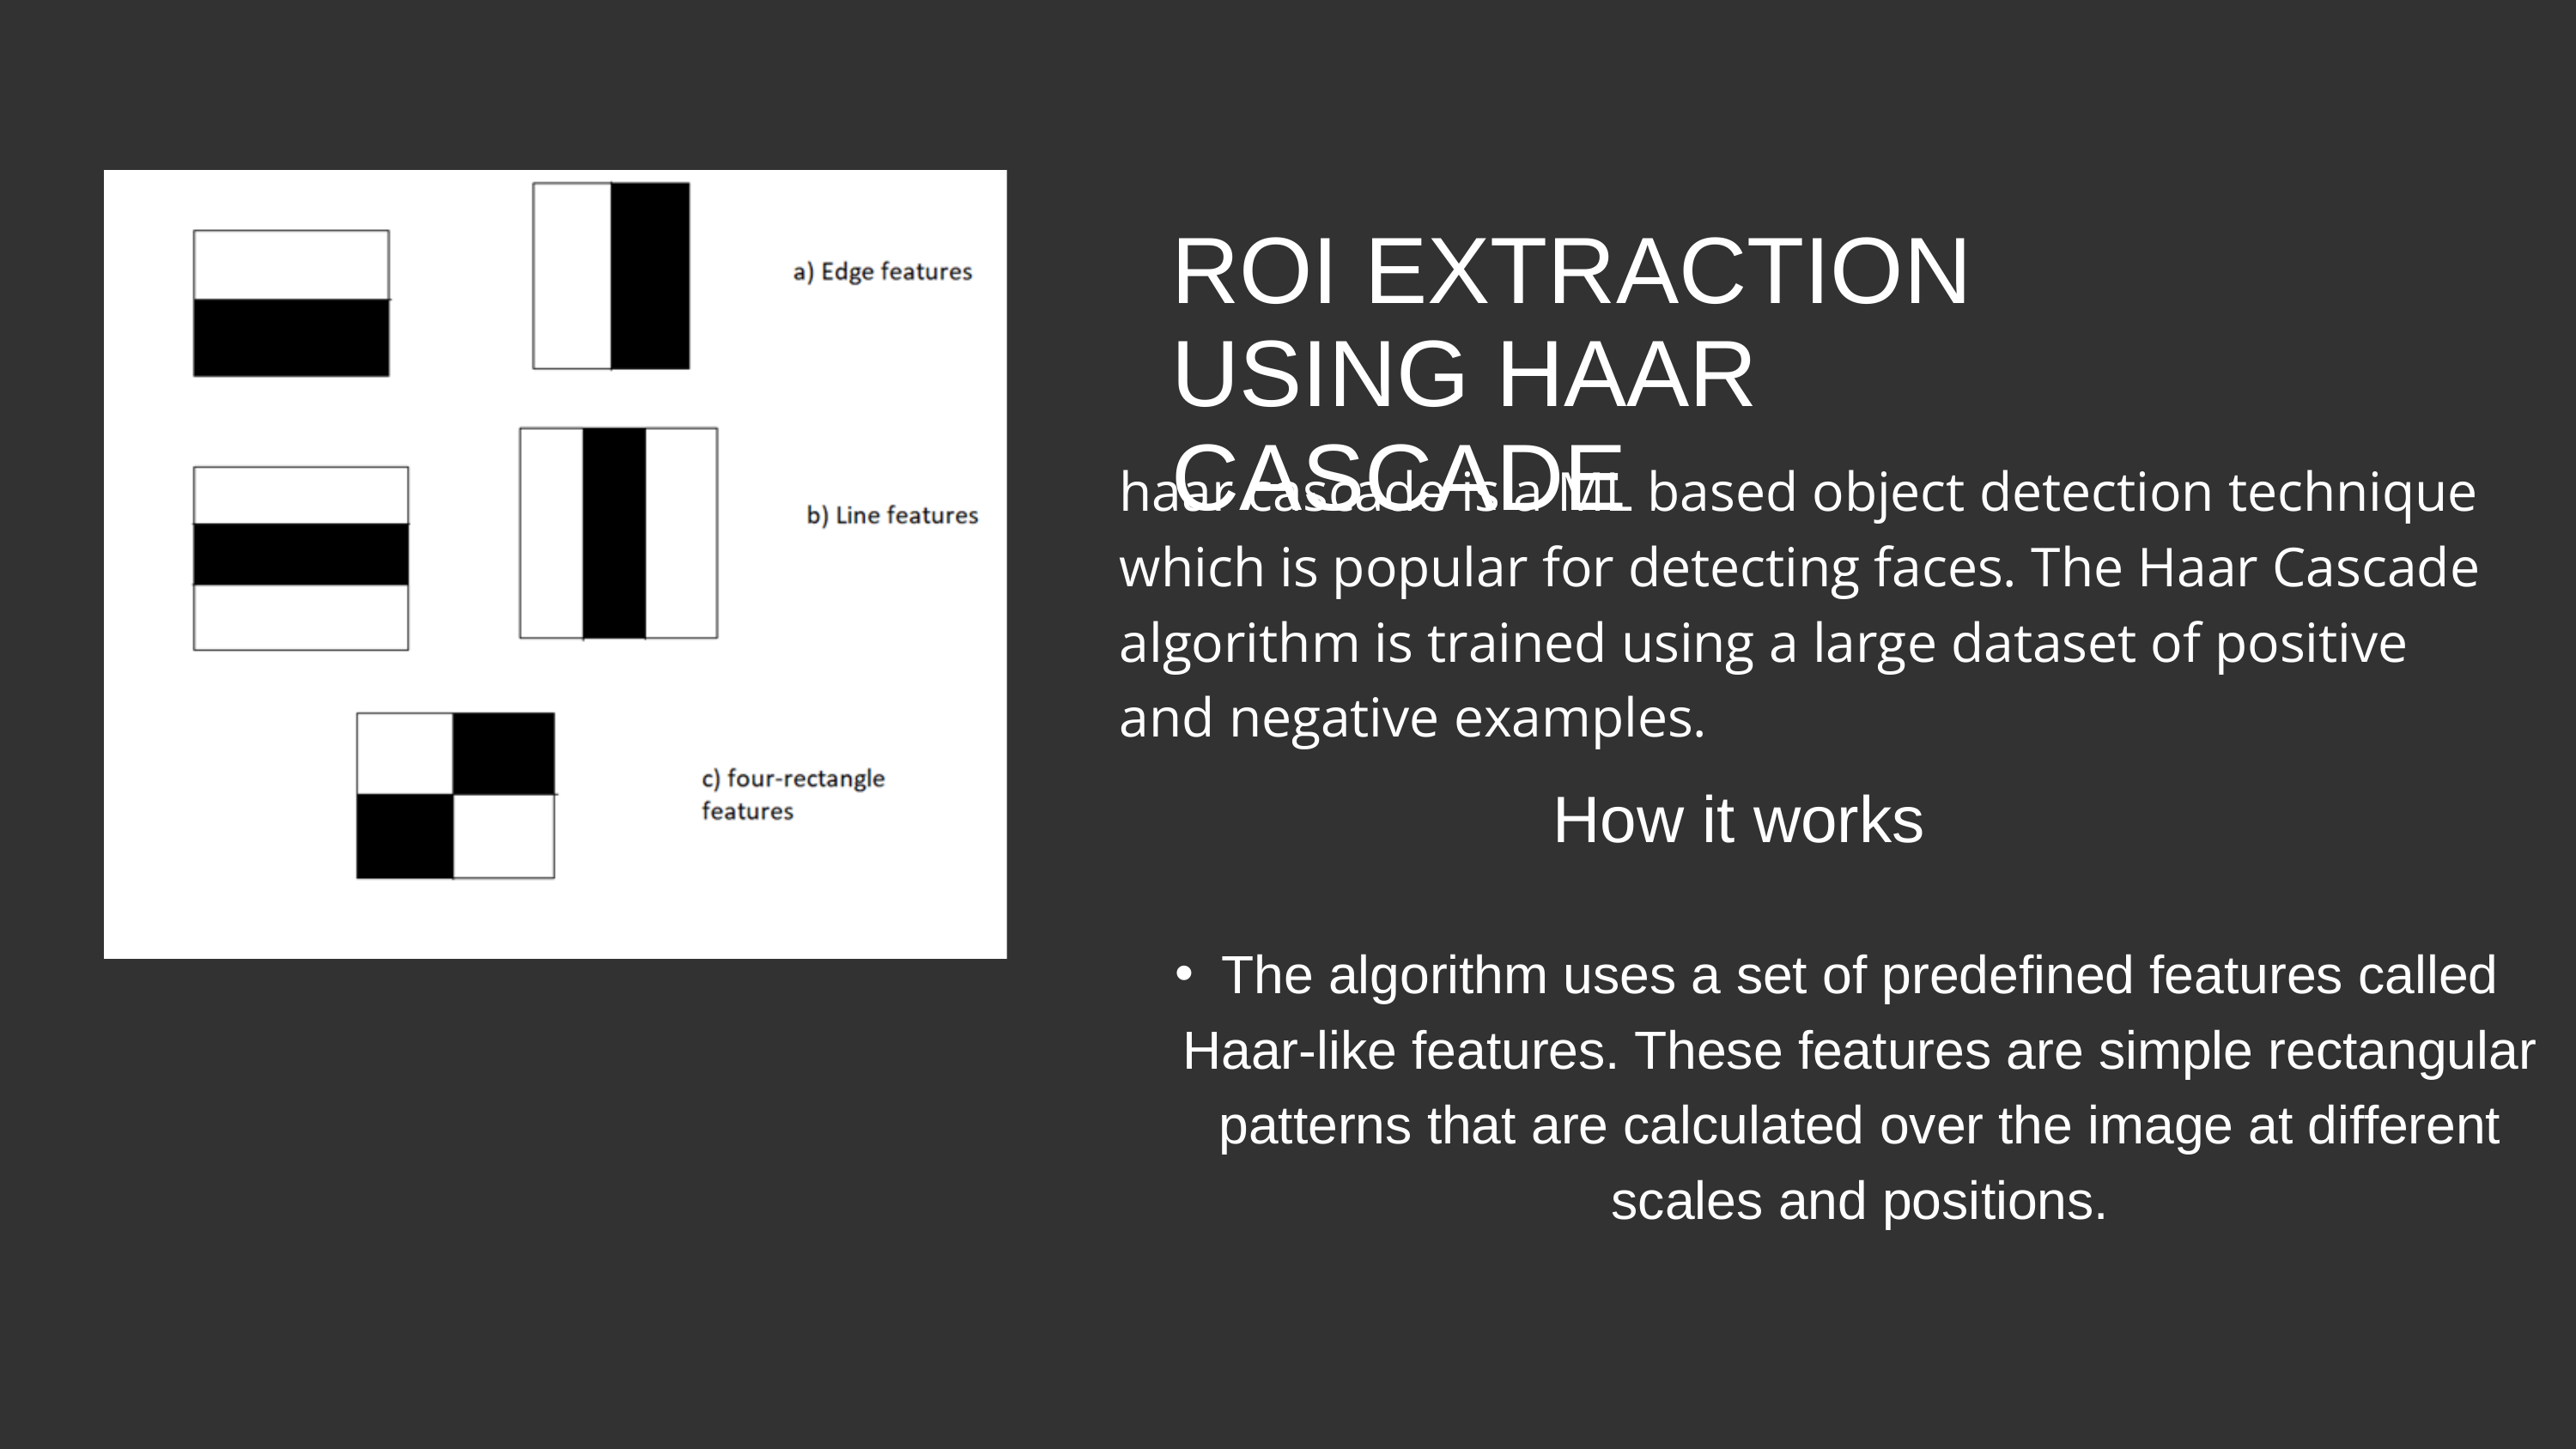

ROI EXTRACTION USING HAAR CASCADE
haar cascade is a ML based object detection technique which is popular for detecting faces. The Haar Cascade algorithm is trained using a large dataset of positive and negative examples.
How it works
The algorithm uses a set of predefined features called Haar-like features. These features are simple rectangular patterns that are calculated over the image at different scales and positions.